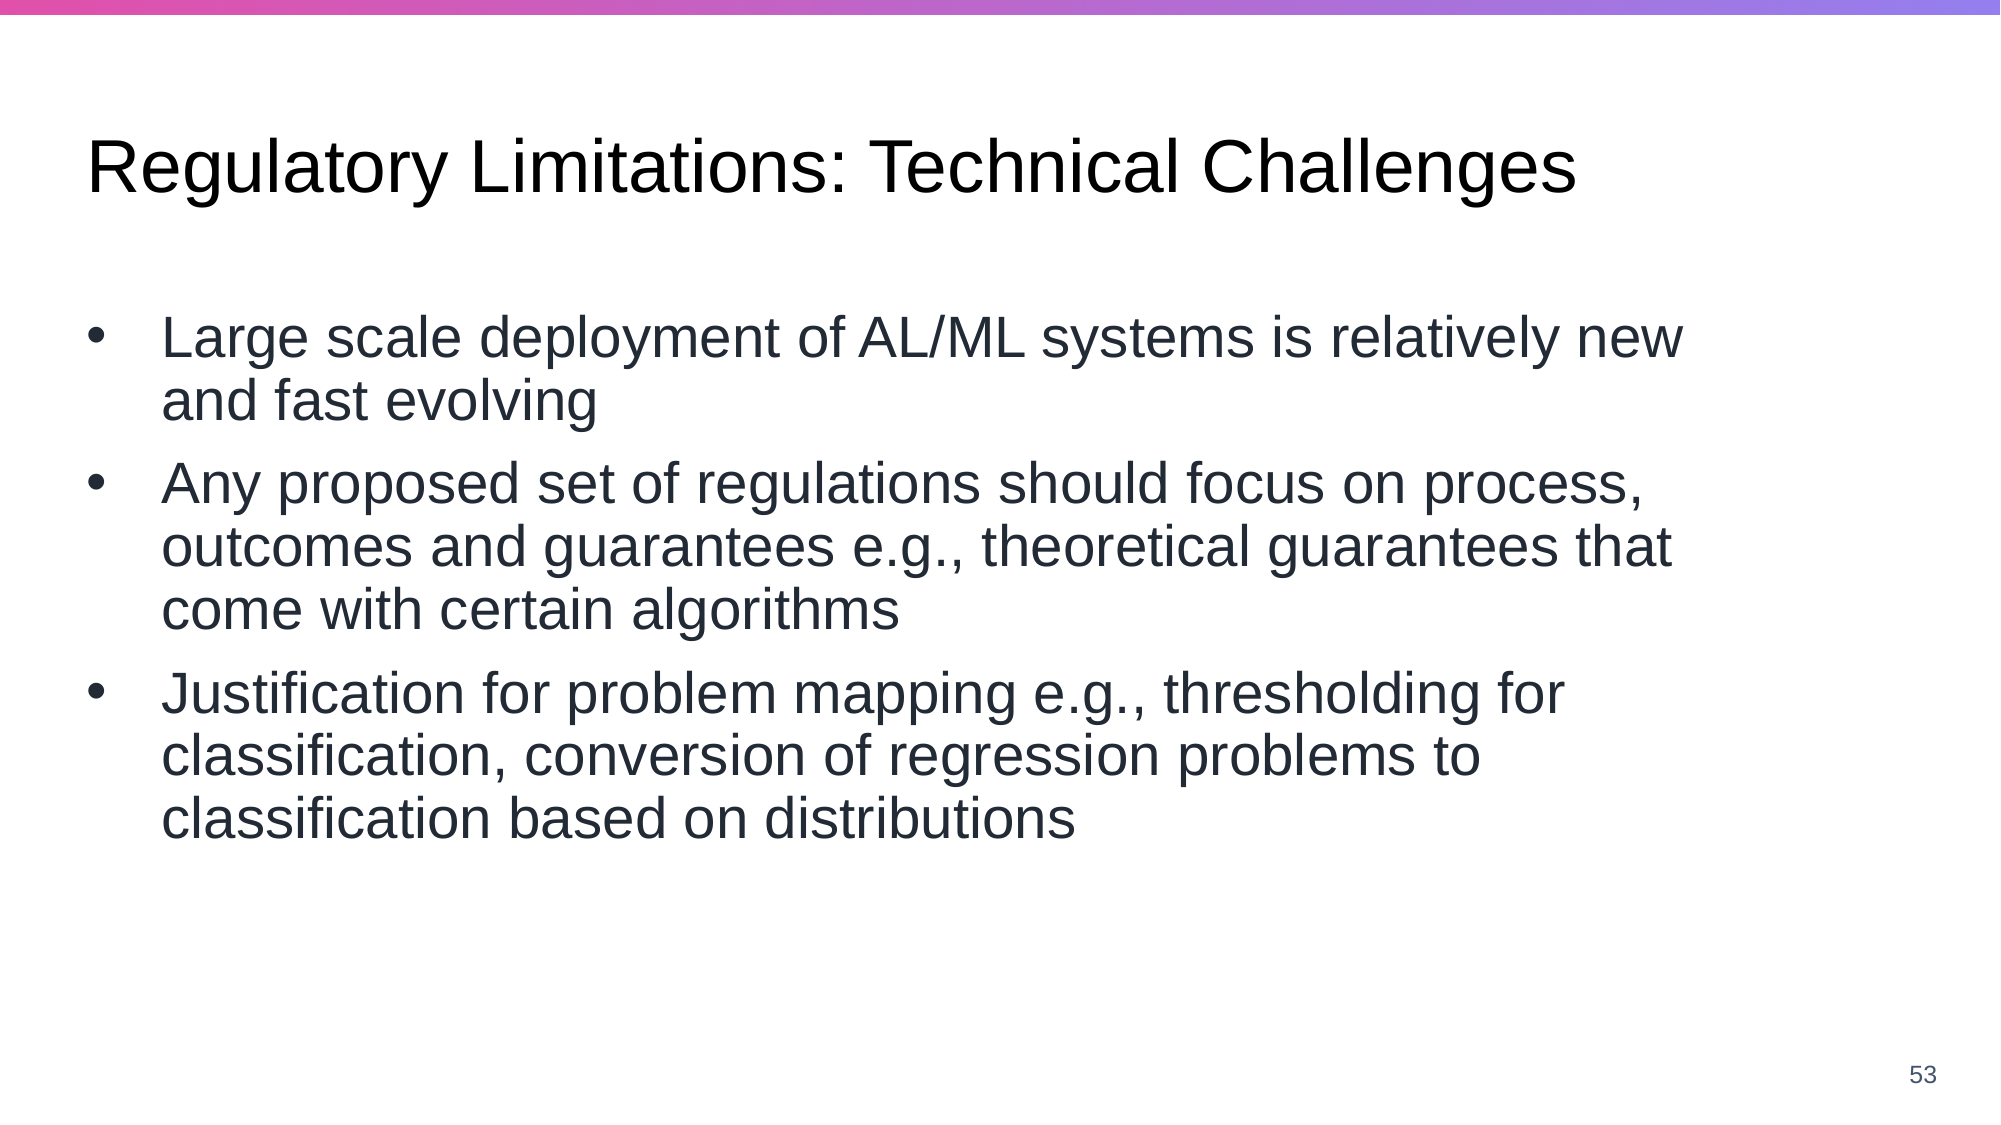

# Regulatory Limitations: Technical Challenges
Large scale deployment of AL/ML systems is relatively new and fast evolving
Any proposed set of regulations should focus on process, outcomes and guarantees e.g., theoretical guarantees that come with certain algorithms
Justification for problem mapping e.g., thresholding for classification, conversion of regression problems to classification based on distributions